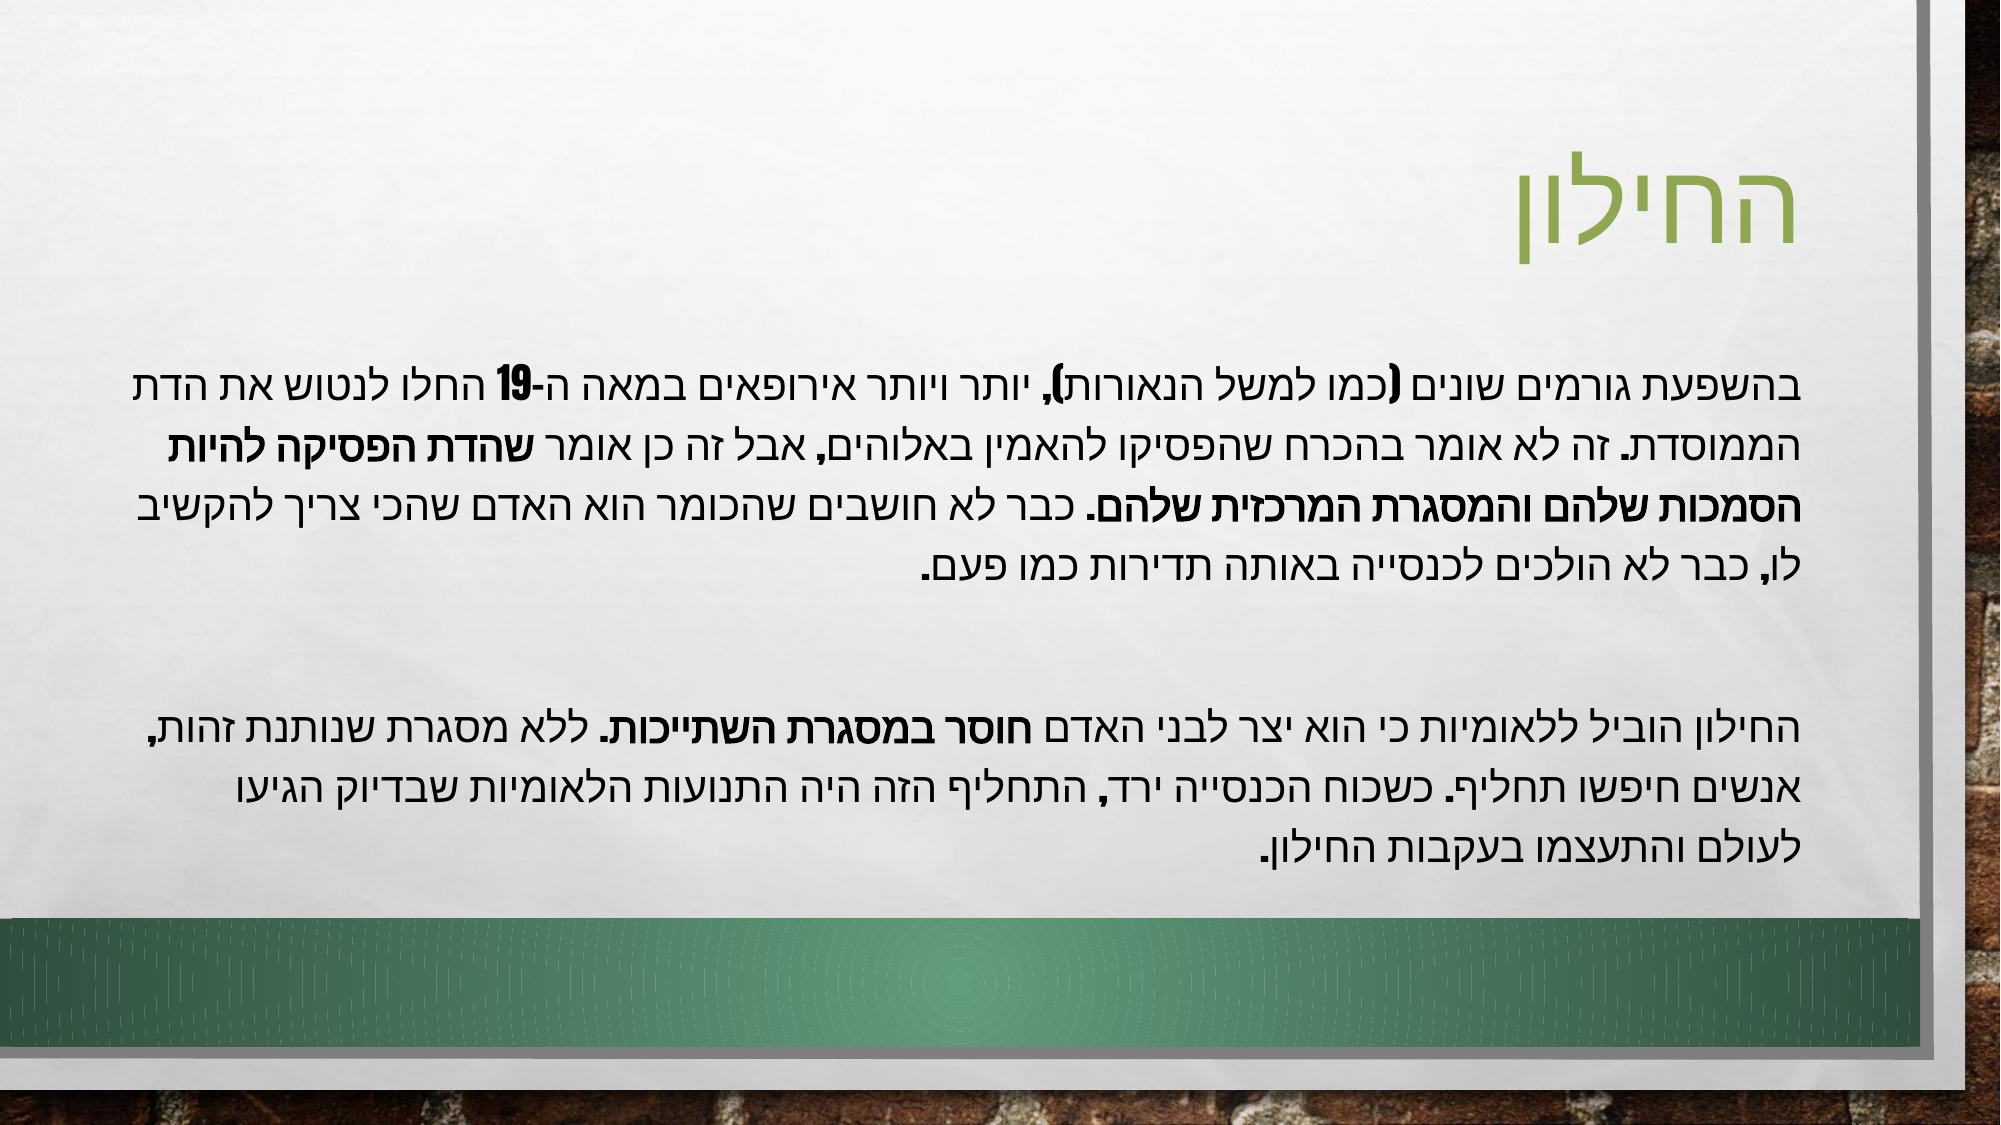

# החילון
בהשפעת גורמים שונים (כמו למשל הנאורות), יותר ויותר אירופאים במאה ה-19 החלו לנטוש את הדת הממוסדת. זה לא אומר בהכרח שהפסיקו להאמין באלוהים, אבל זה כן אומר שהדת הפסיקה להיות הסמכות שלהם והמסגרת המרכזית שלהם. כבר לא חושבים שהכומר הוא האדם שהכי צריך להקשיב לו, כבר לא הולכים לכנסייה באותה תדירות כמו פעם.

החילון הוביל ללאומיות כי הוא יצר לבני האדם חוסר במסגרת השתייכות. ללא מסגרת שנותנת זהות, אנשים חיפשו תחליף. כשכוח הכנסייה ירד, התחליף הזה היה התנועות הלאומיות שבדיוק הגיעו לעולם והתעצמו בעקבות החילון.